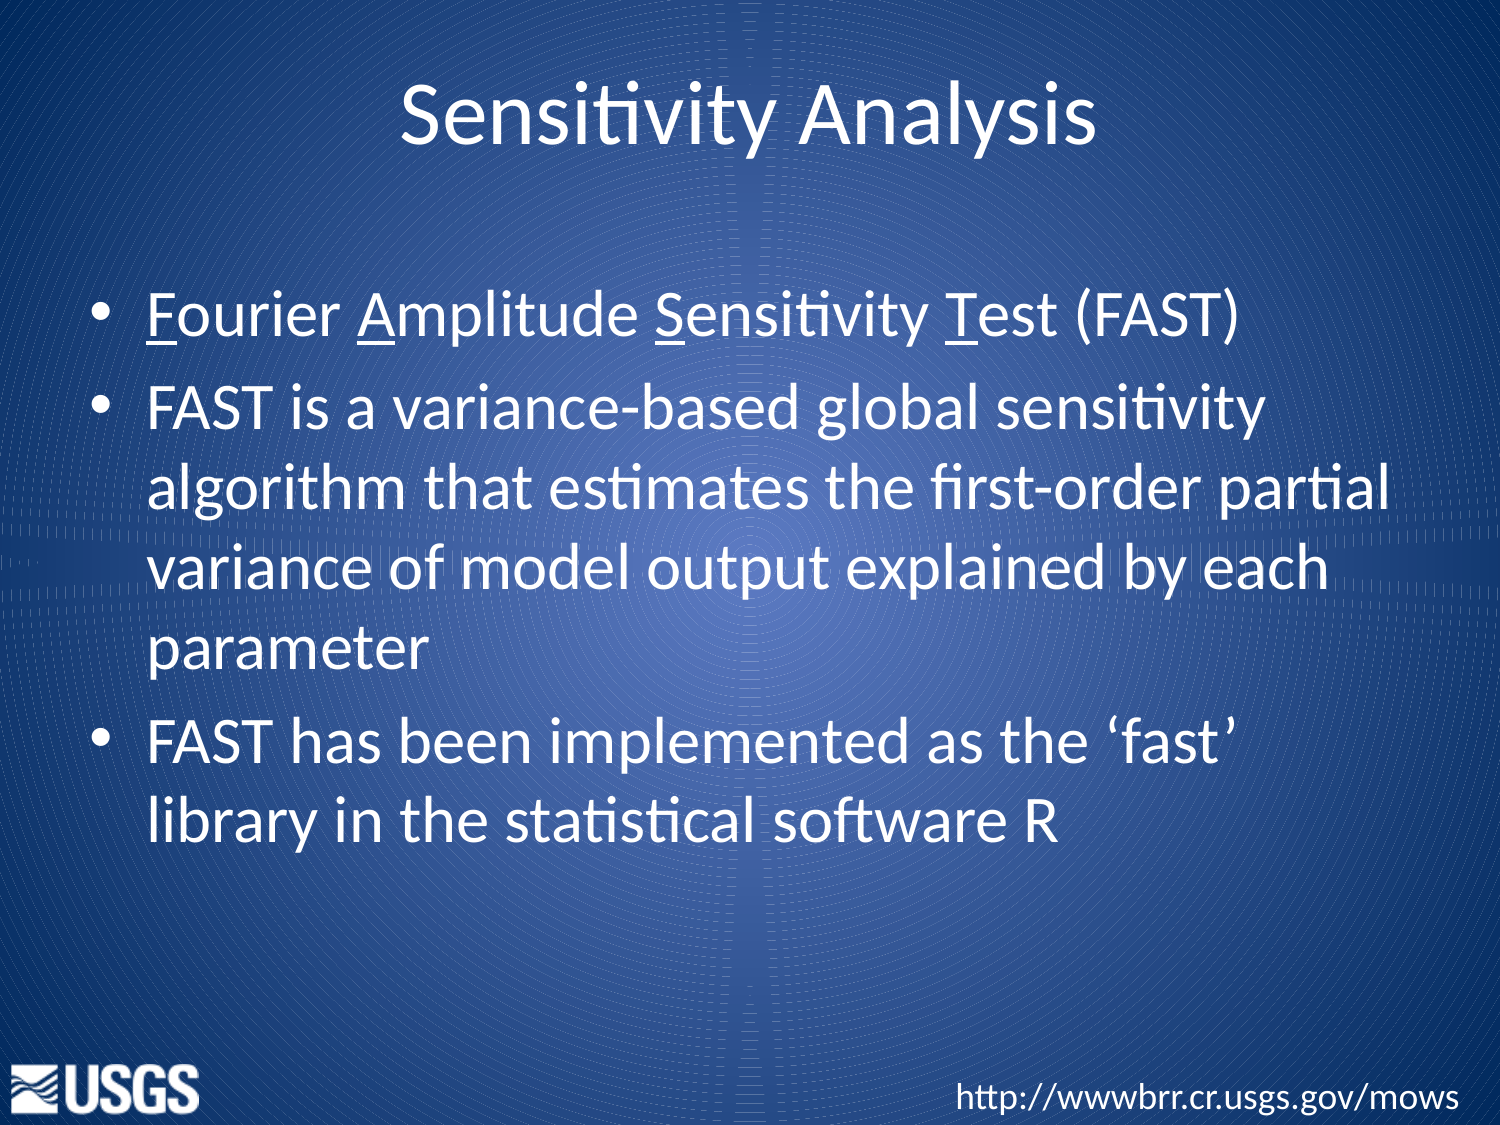

# Sensitivity Analysis
Fourier Amplitude Sensitivity Test (FAST)
FAST is a variance-based global sensitivity algorithm that estimates the first-order partial variance of model output explained by each parameter
FAST has been implemented as the ‘fast’ library in the statistical software R